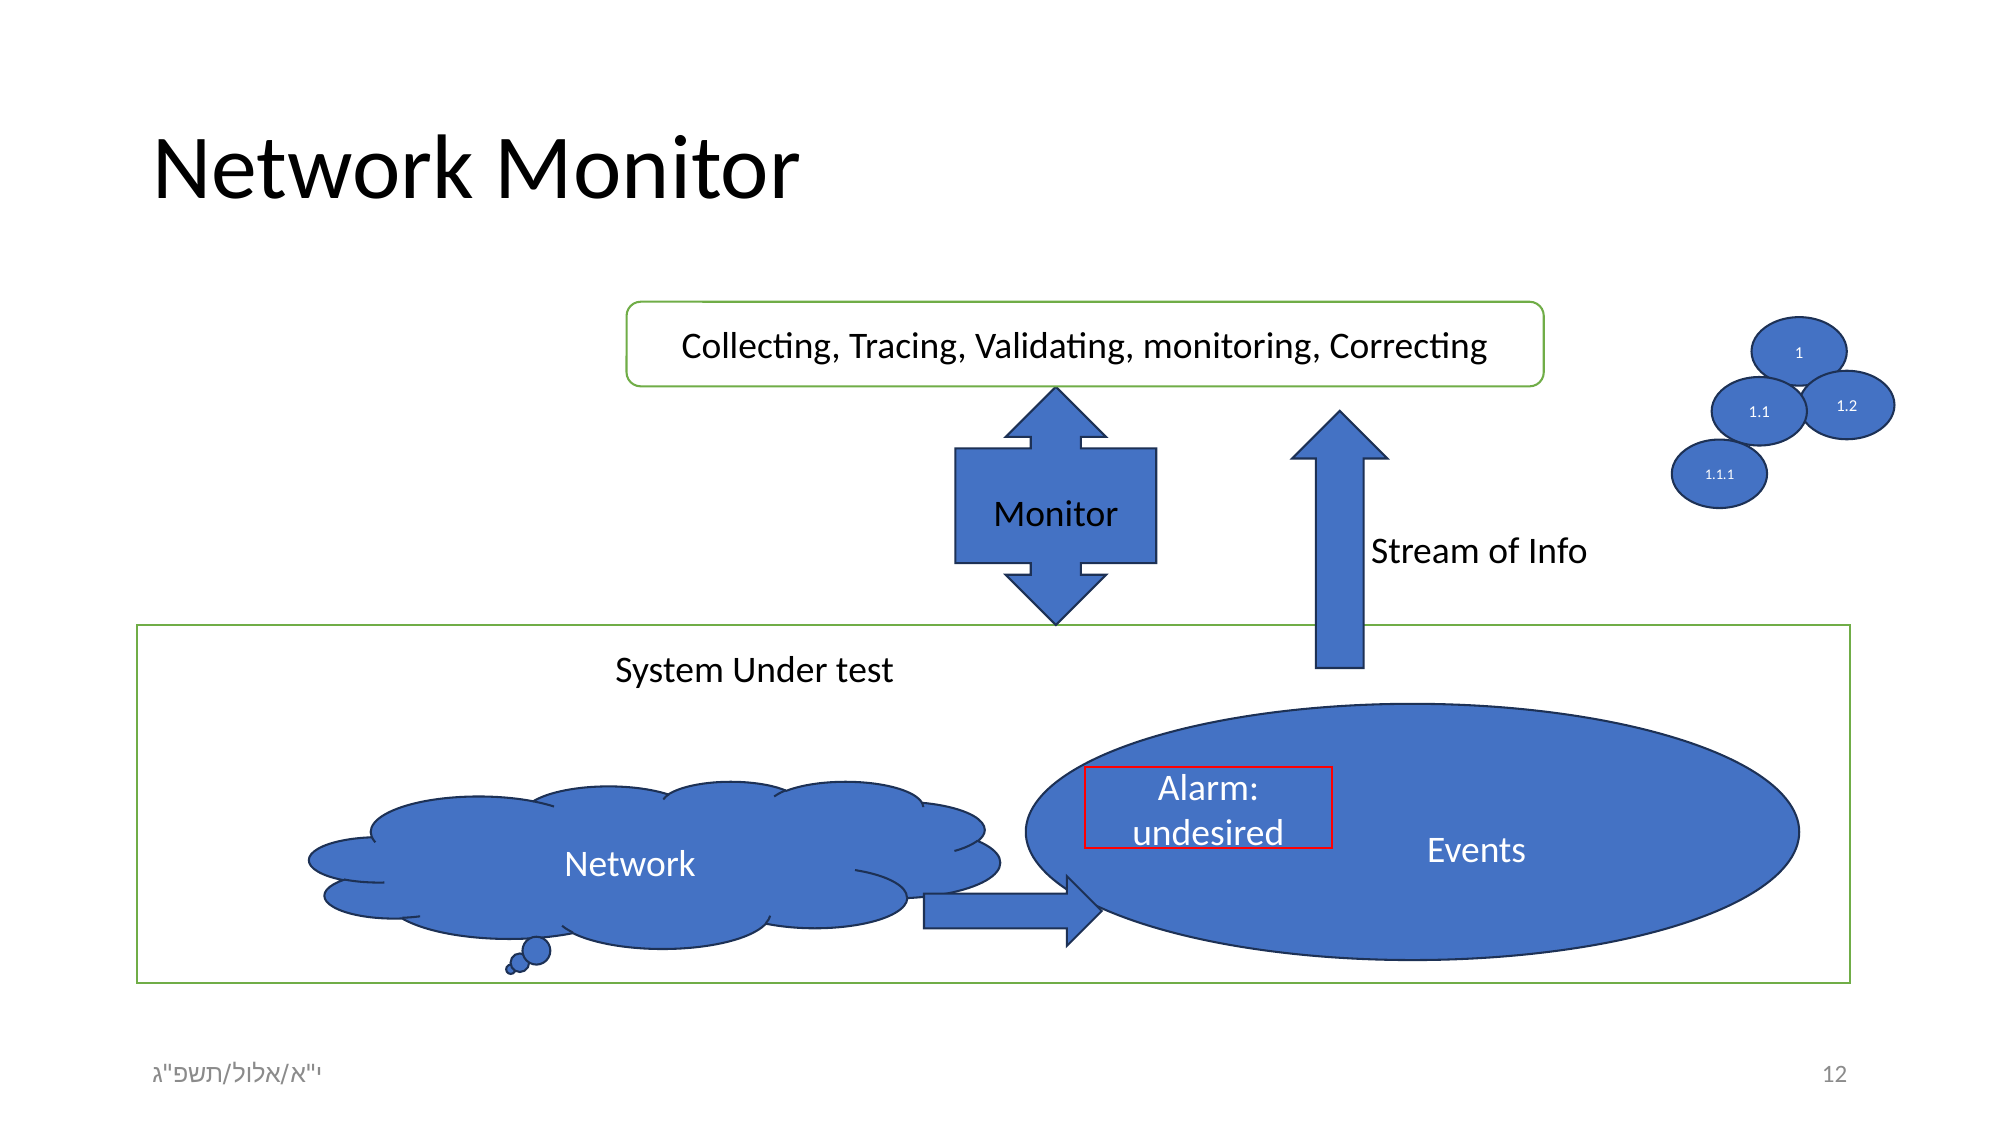

# Network Monitor
Collecting, Tracing, Validating, monitoring, Correcting
1
1.2
1.1

1.1.1
Monitor
Stream of Info

System Under test

Alarm: undesired
Network
Events

י"א/אלול/תשפ"ג

12